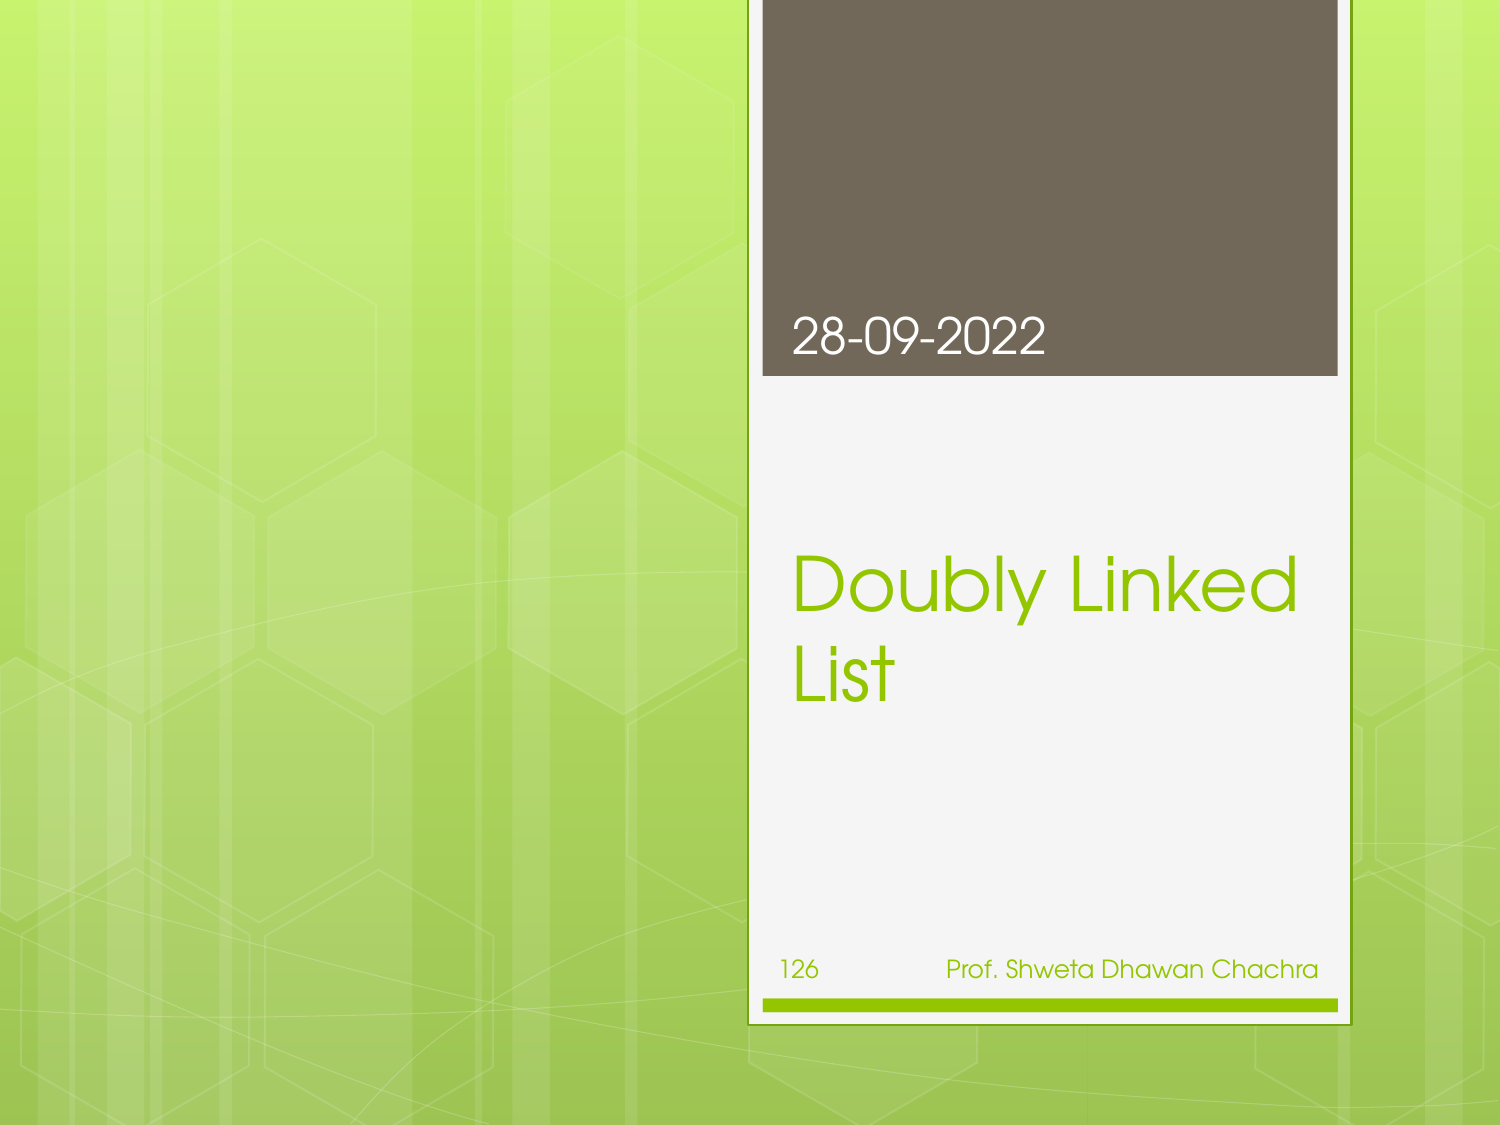

28-09-2022
# Doubly Linked List

126
Prof. Shweta Dhawan Chachra